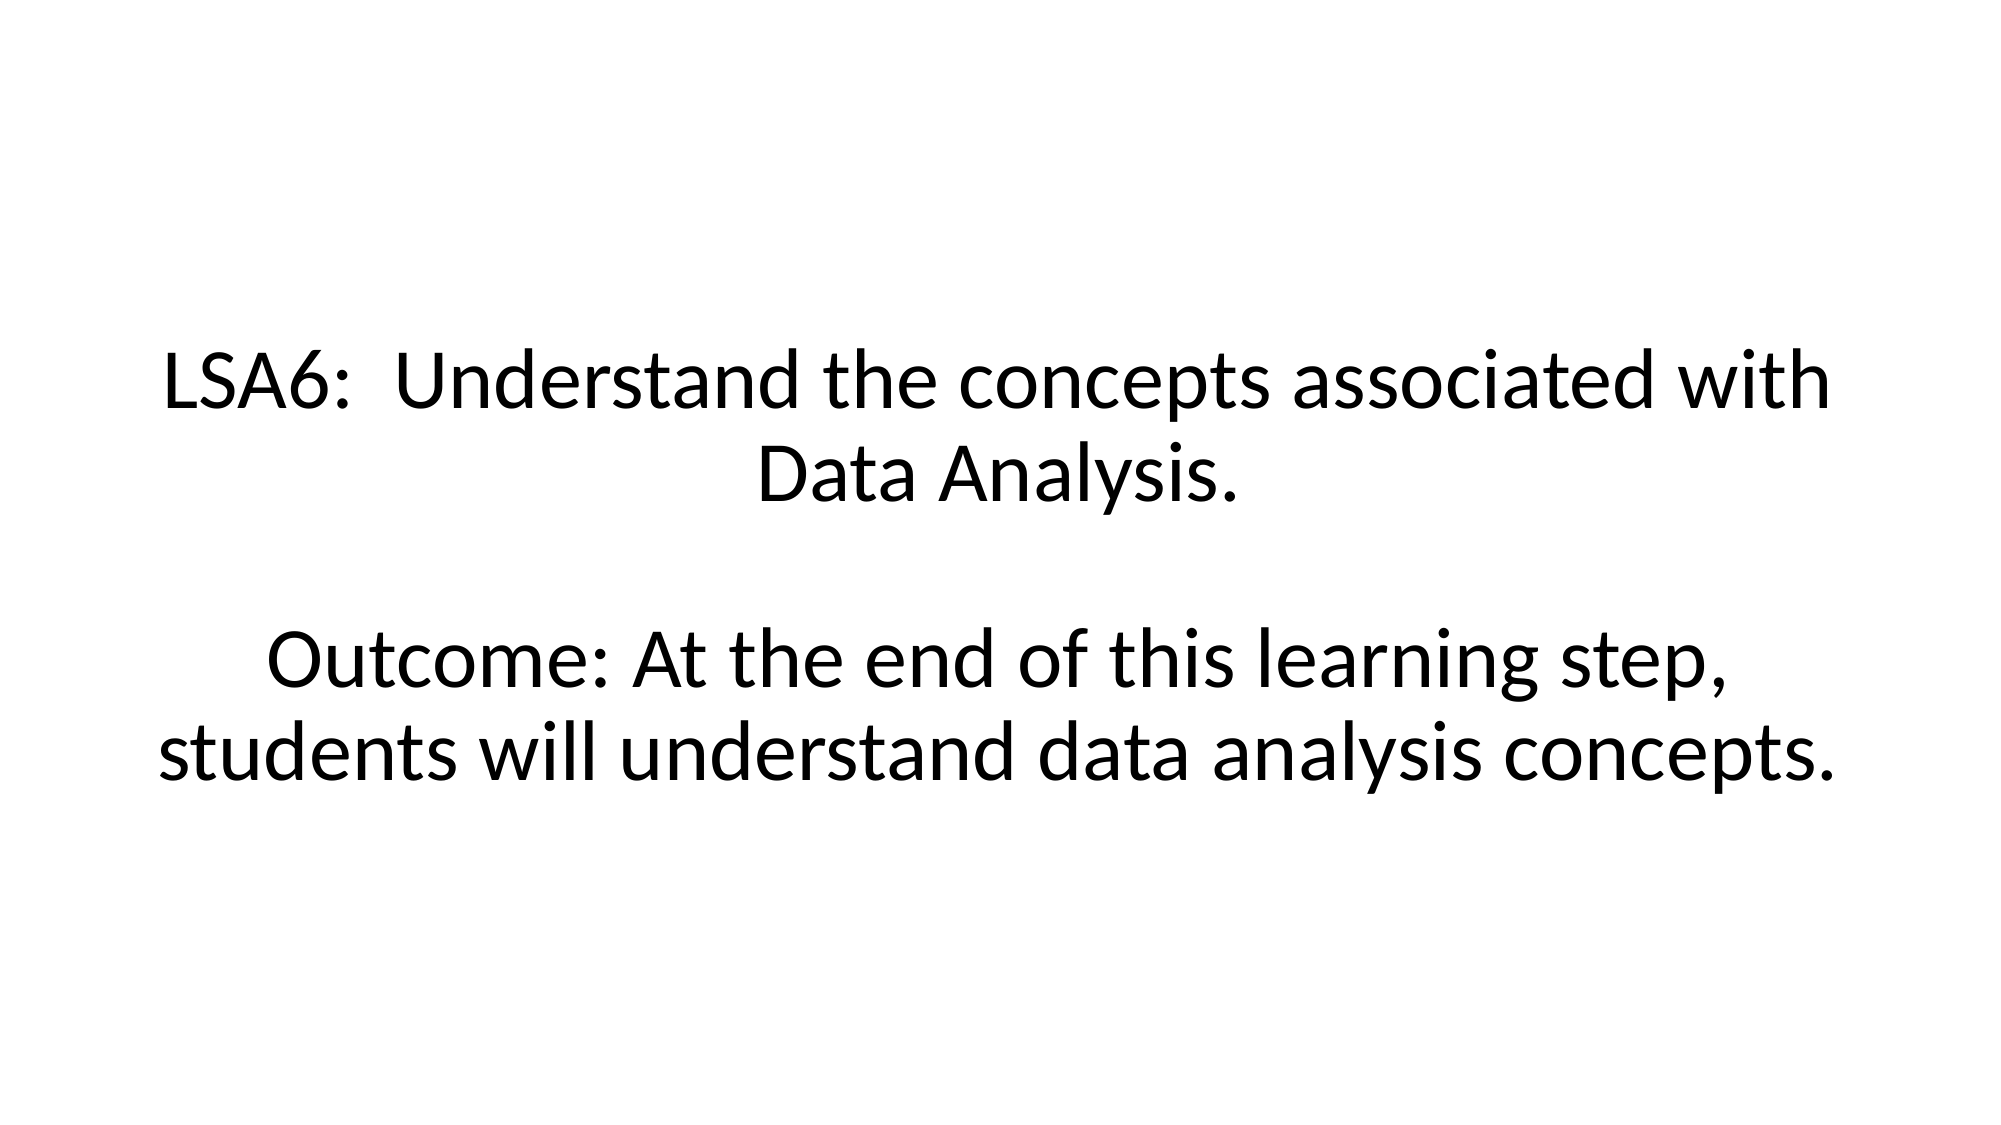

# LSA6:  Understand the concepts associated with Data Analysis. Outcome: At the end of this learning step, students will understand data analysis concepts.